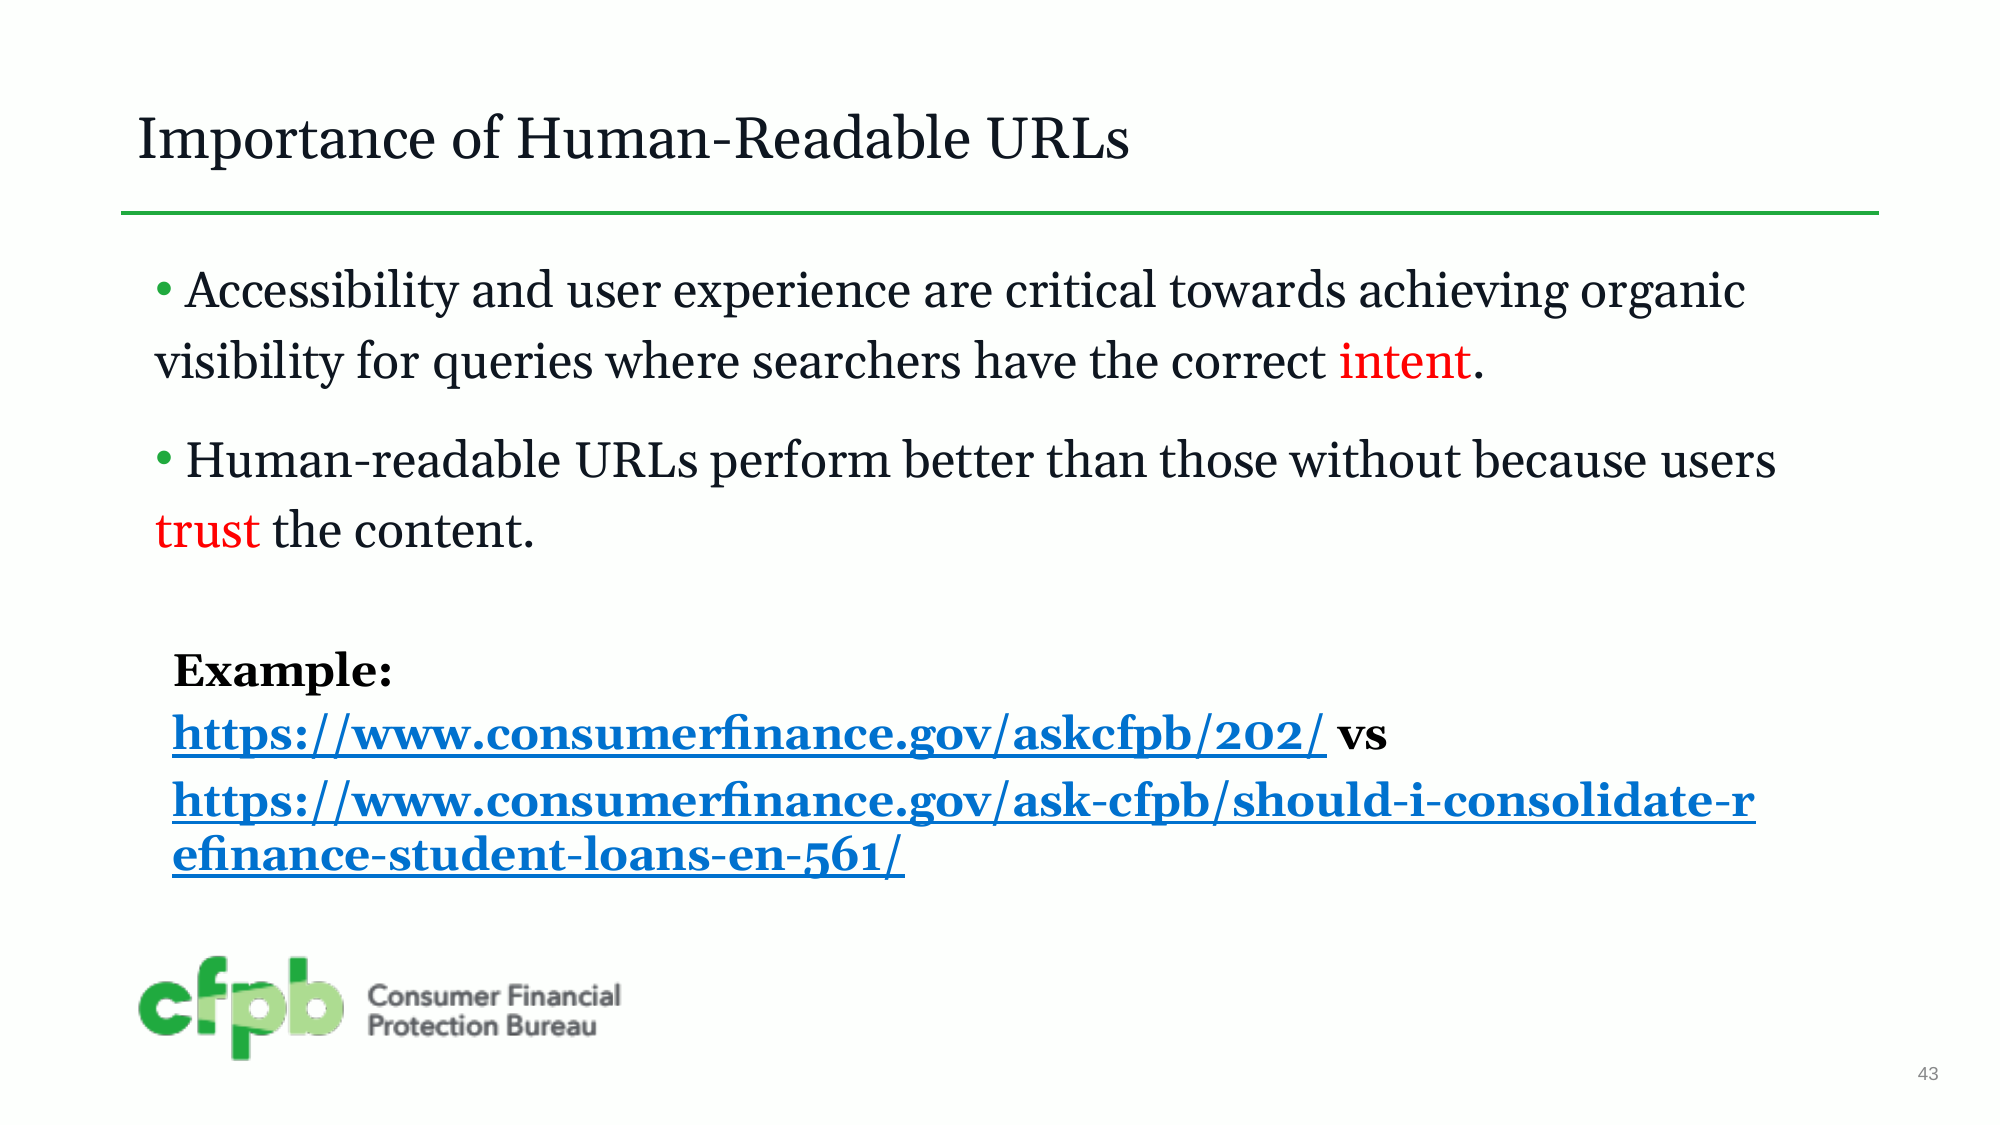

# Importance of Human-Readable URLs
 Accessibility and user experience are critical towards achieving organic visibility for queries where searchers have the correct intent.
 Human-readable URLs perform better than those without because users trust the content.

Example:
https://www.consumerfinance.gov/askcfpb/202/ vs
https://www.consumerfinance.gov/ask-cfpb/should-i-consolidate-refinance-student-loans-en-561/
43